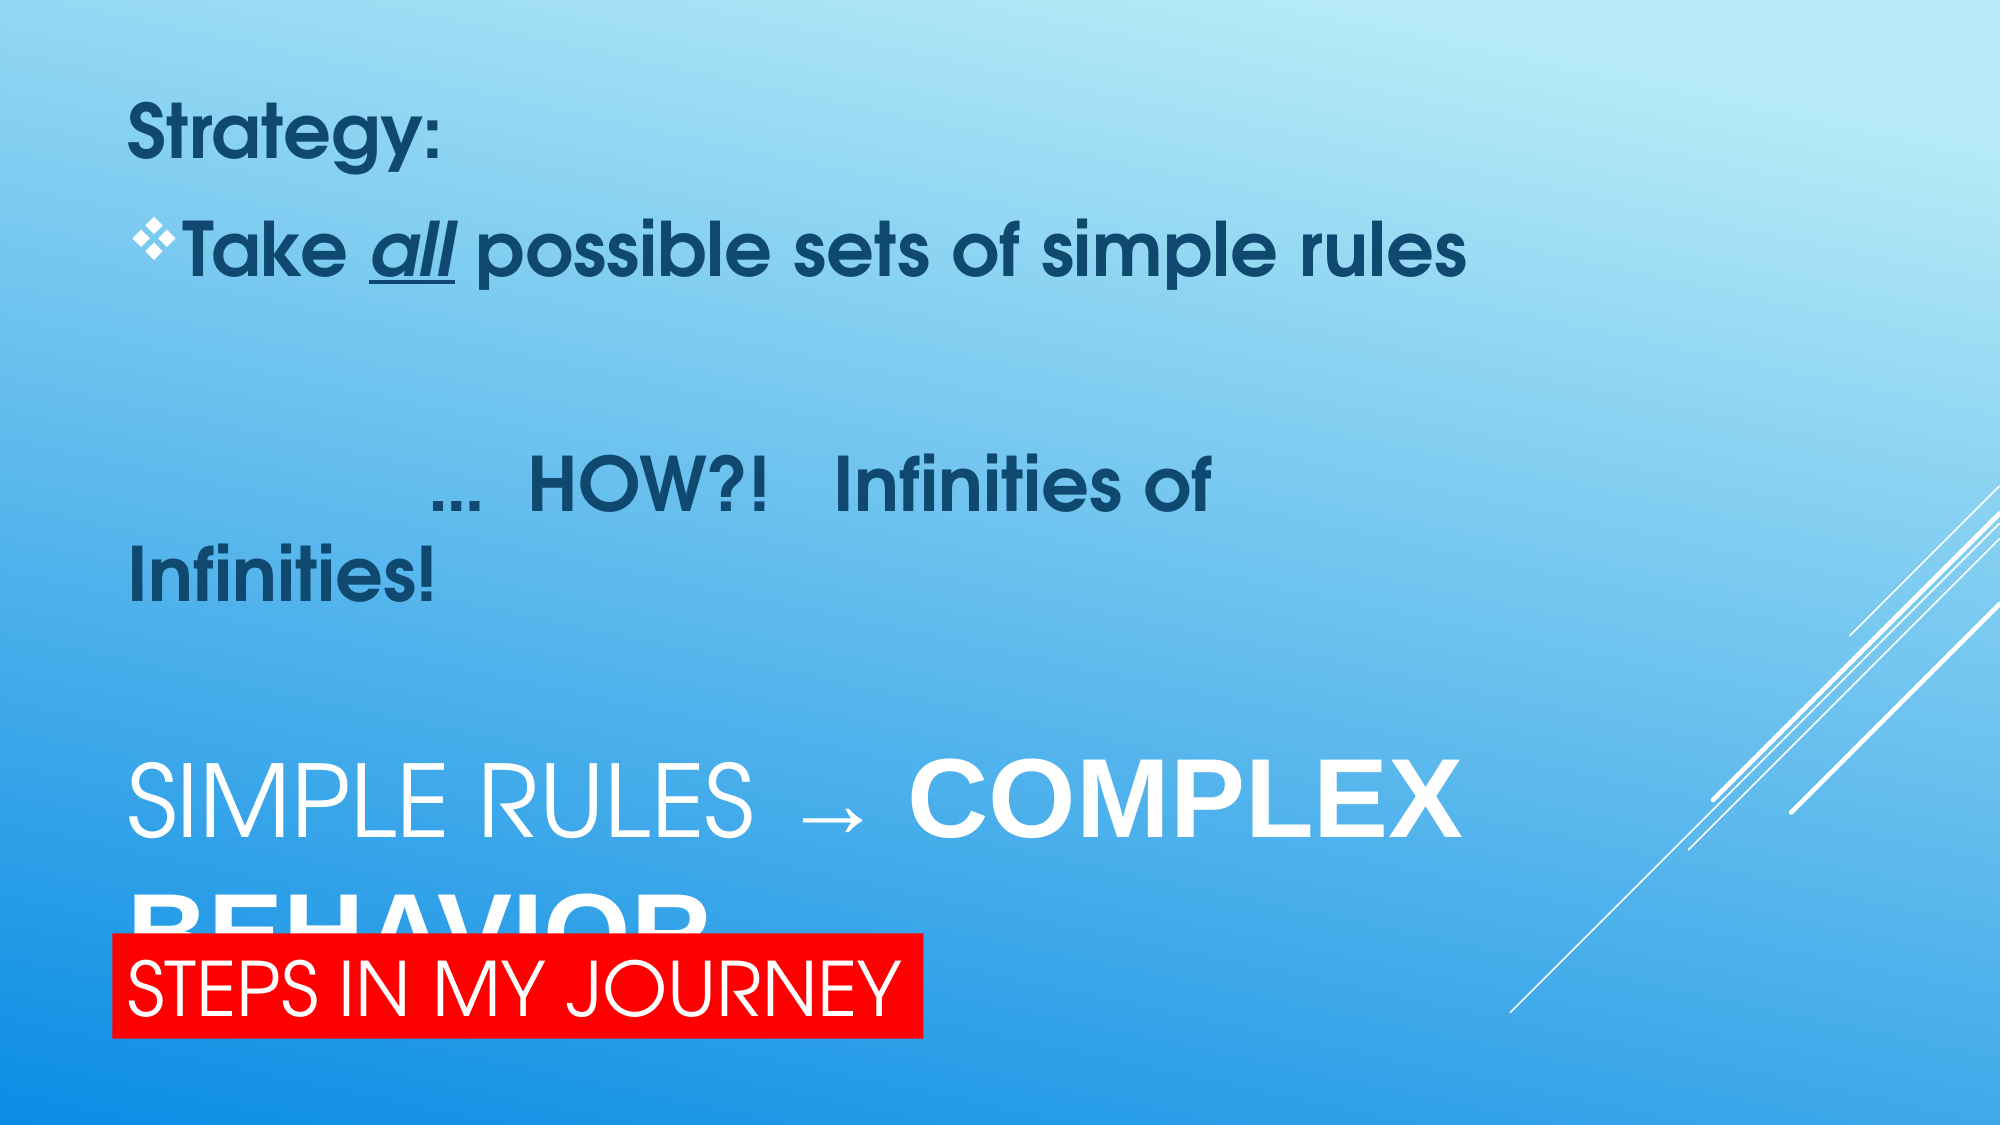

Strategy:
Take all possible sets of simple rules

		…  HOW?!   Infinities of Infinities!

# Simple Rules → Complex Behavior
Steps in my journey